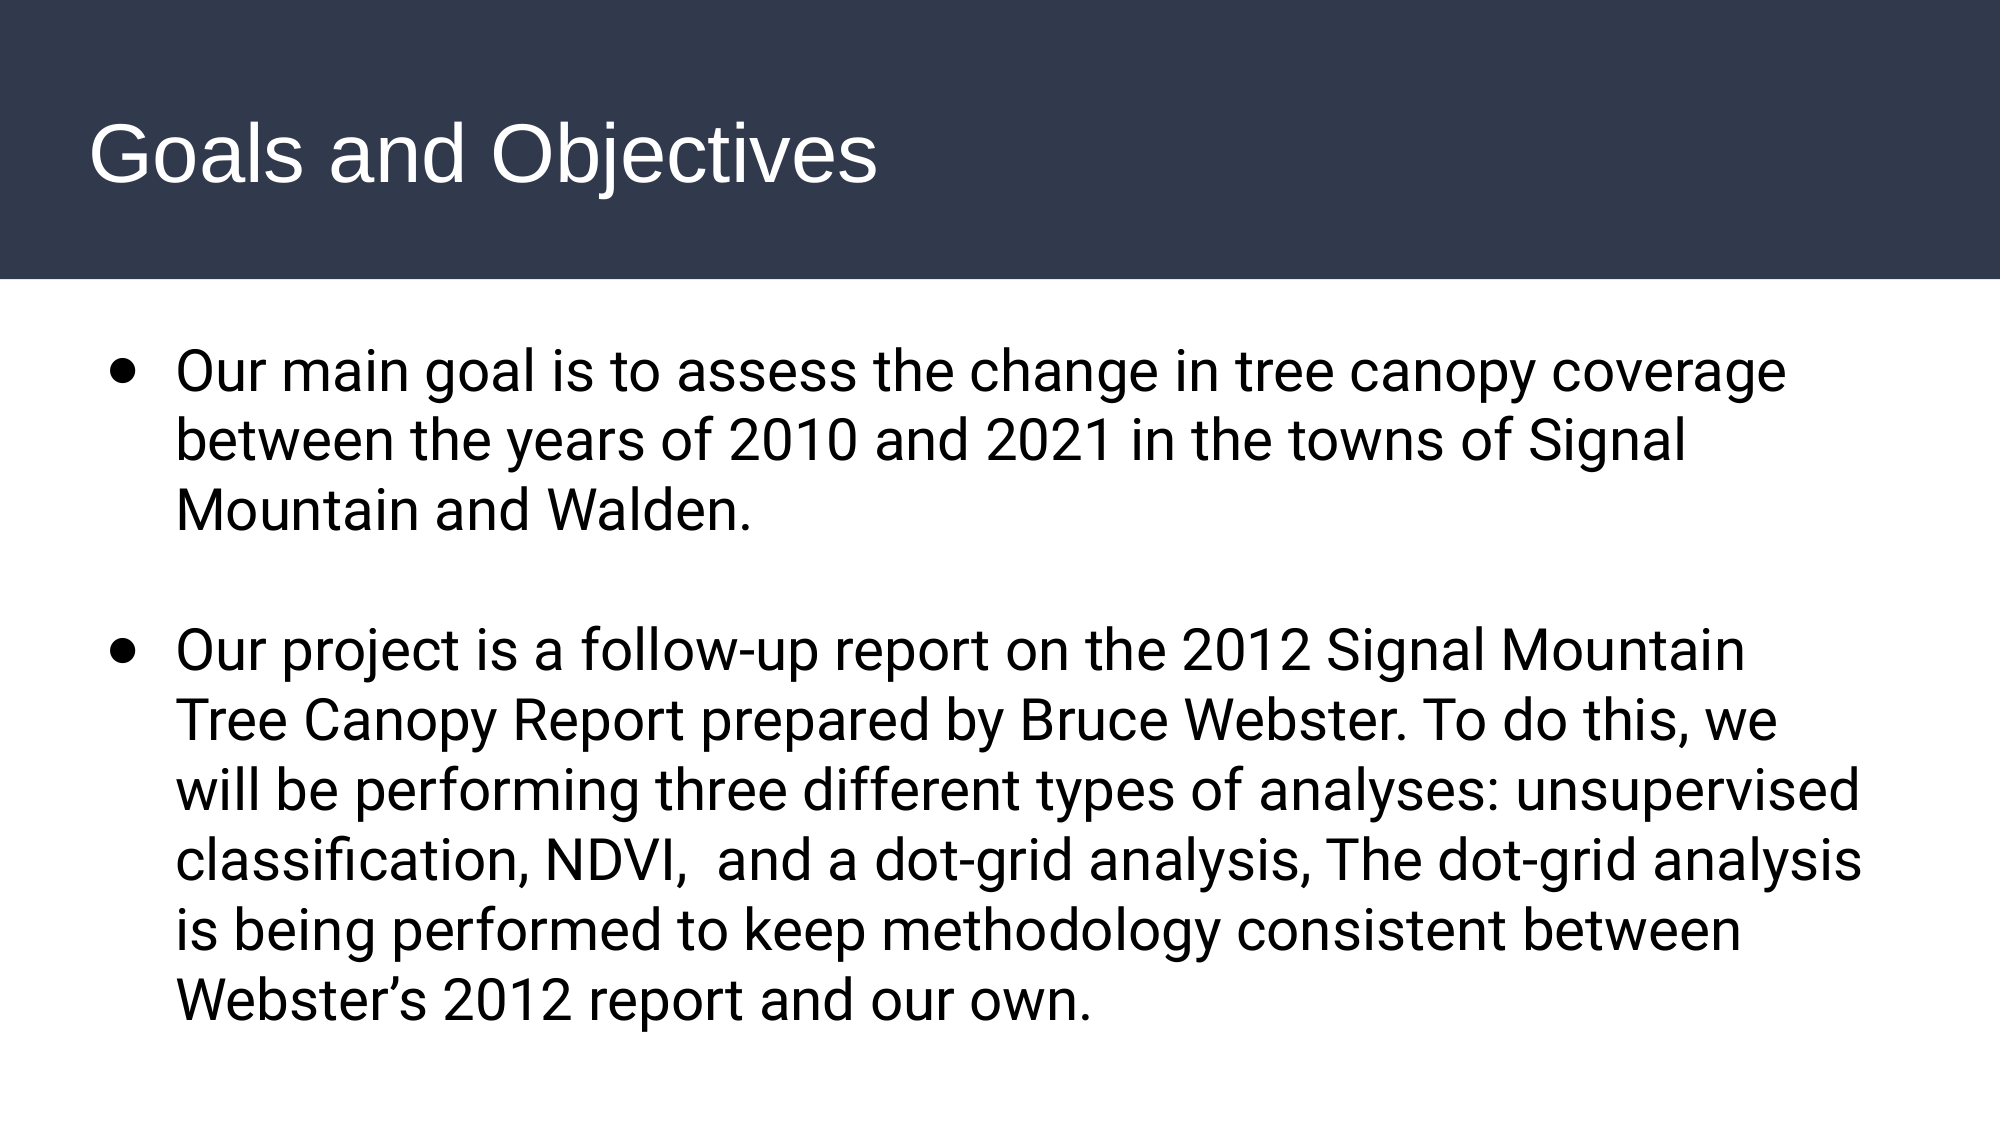

# Goals and Objectives
Our main goal is to assess the change in tree canopy coverage between the years of 2010 and 2021 in the towns of Signal Mountain and Walden.

Our project is a follow-up report on the 2012 Signal Mountain Tree Canopy Report prepared by Bruce Webster. To do this, we will be performing three different types of analyses: unsupervised classification, NDVI,  and a dot-grid analysis, The dot-grid analysis is being performed to keep methodology consistent between Webster’s 2012 report and our own.